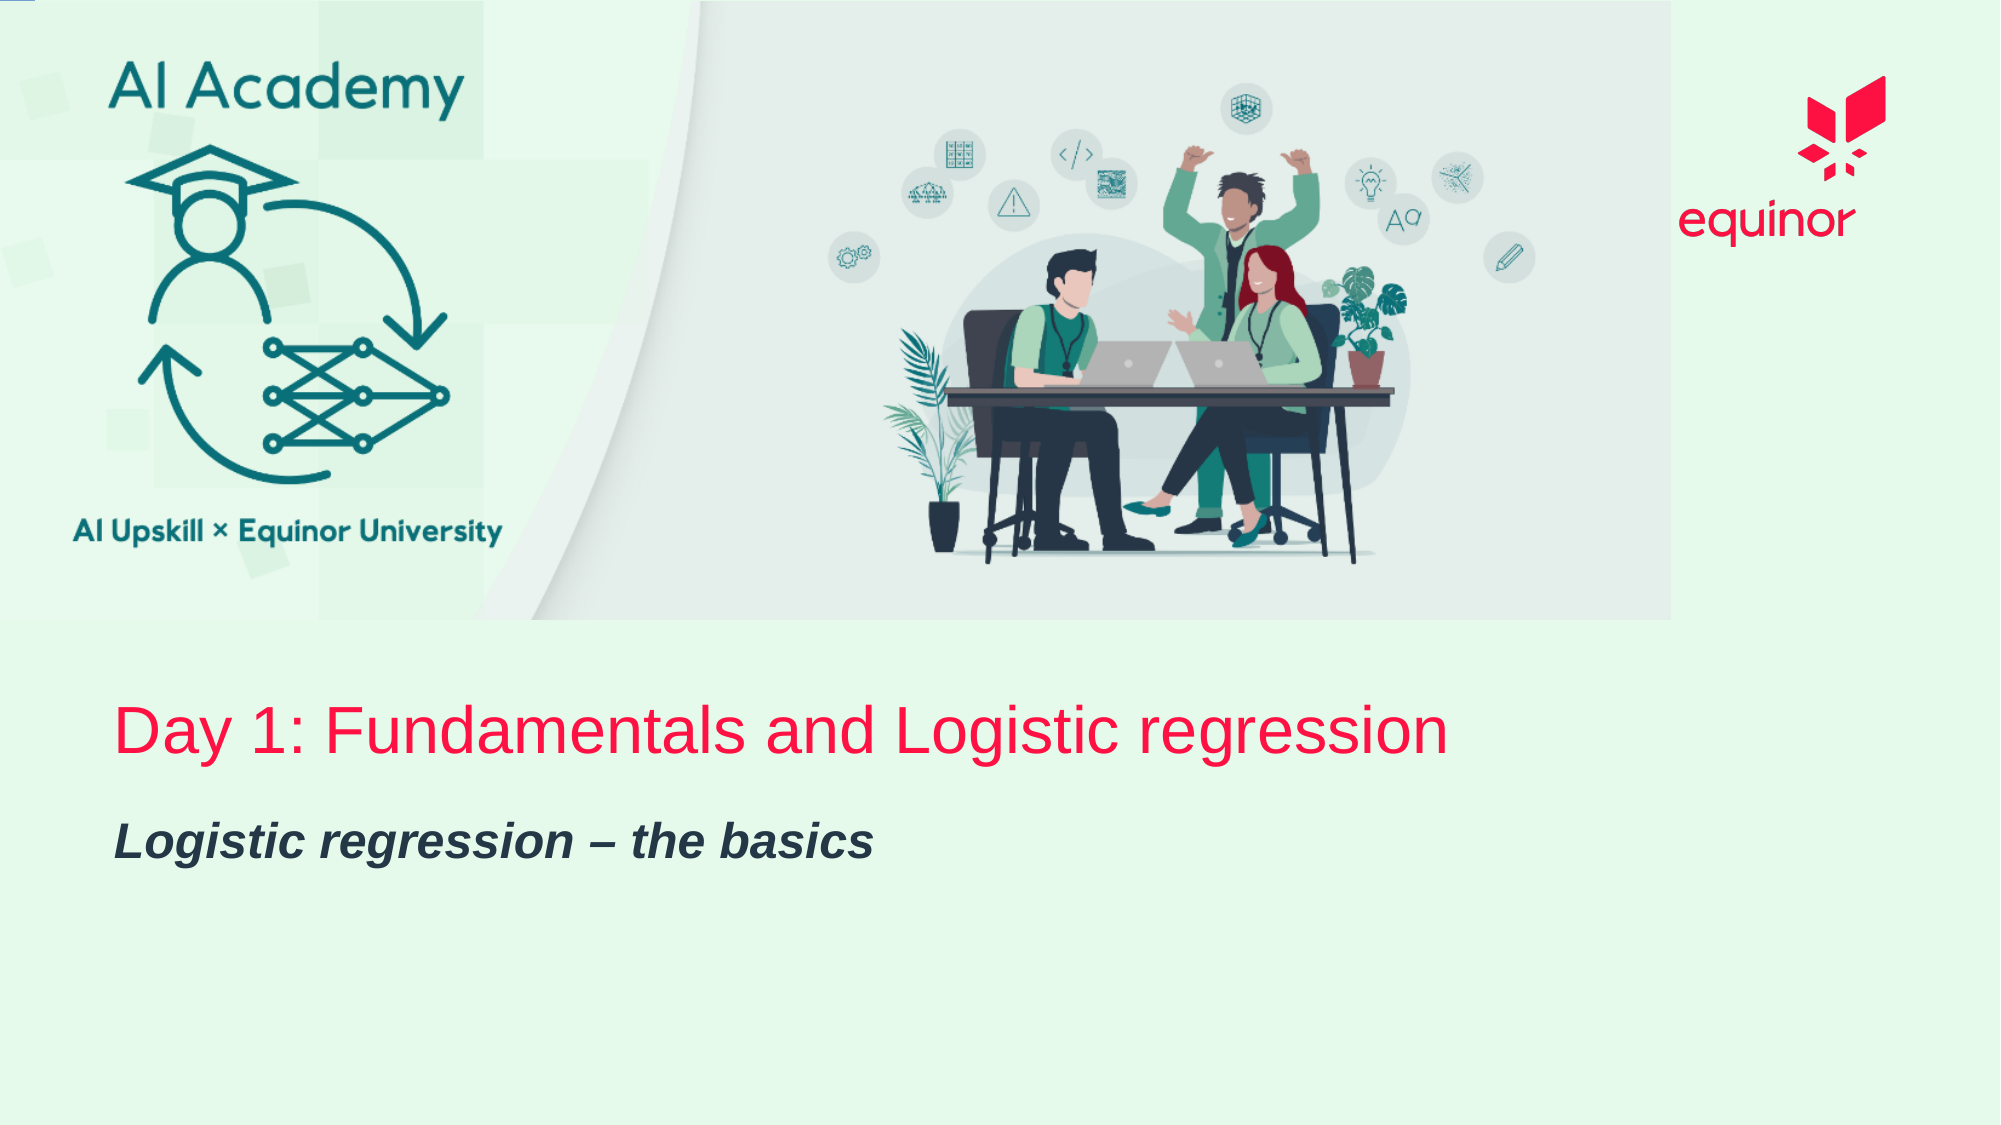

# Day 1: Fundamentals and Logistic regression
Logistic regression – the basics